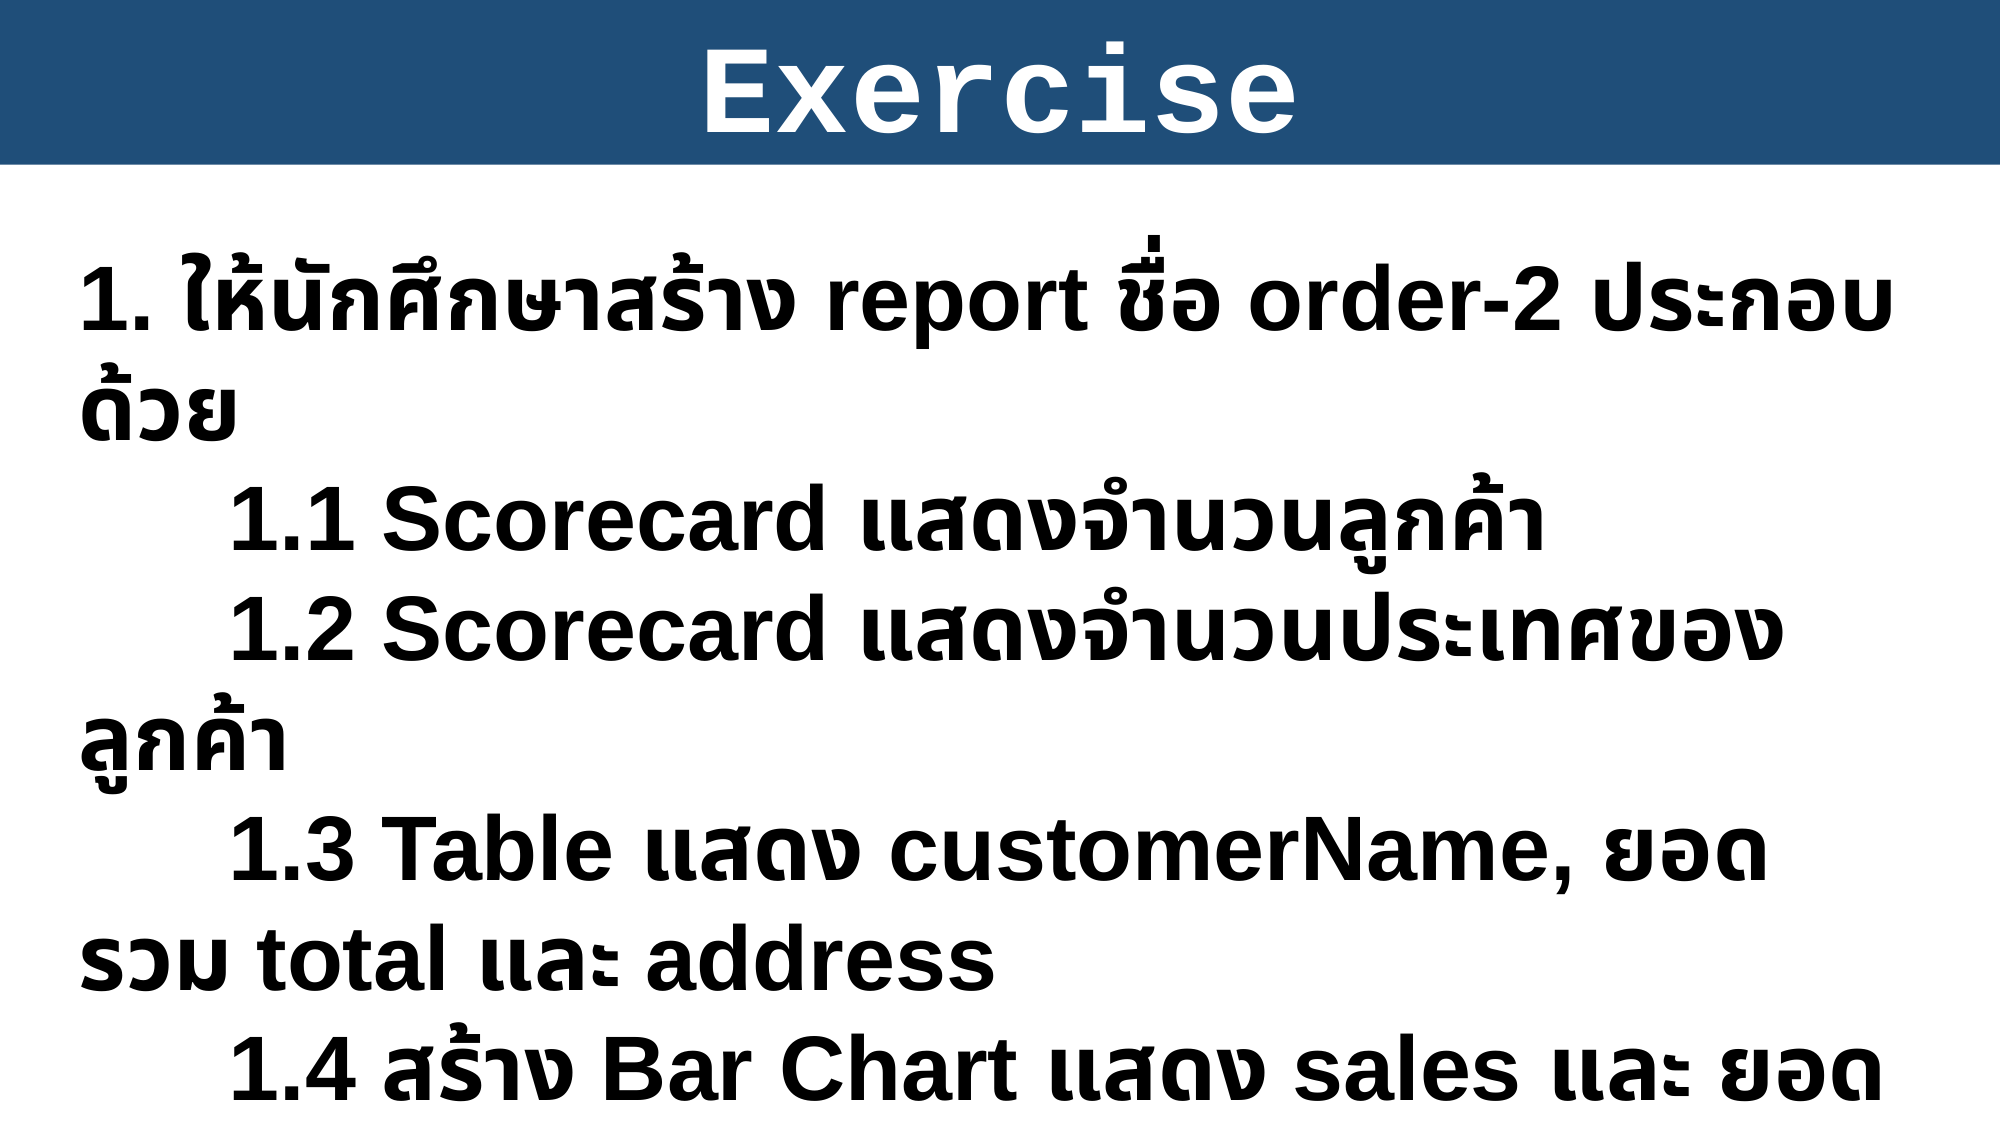

Exercise
1. ให้นักศึกษาสร้าง report ชื่อ order-2 ประกอบด้วย
	1.1 Scorecard แสดงจำนวนลูกค้า
	1.2 Scorecard แสดงจำนวนประเทศของลูกค้า
	1.3 Table แสดง customerName, ยอดรวม total และ address
	1.4 สร้าง Bar Chart แสดง sales และ ยอดรวม total
31